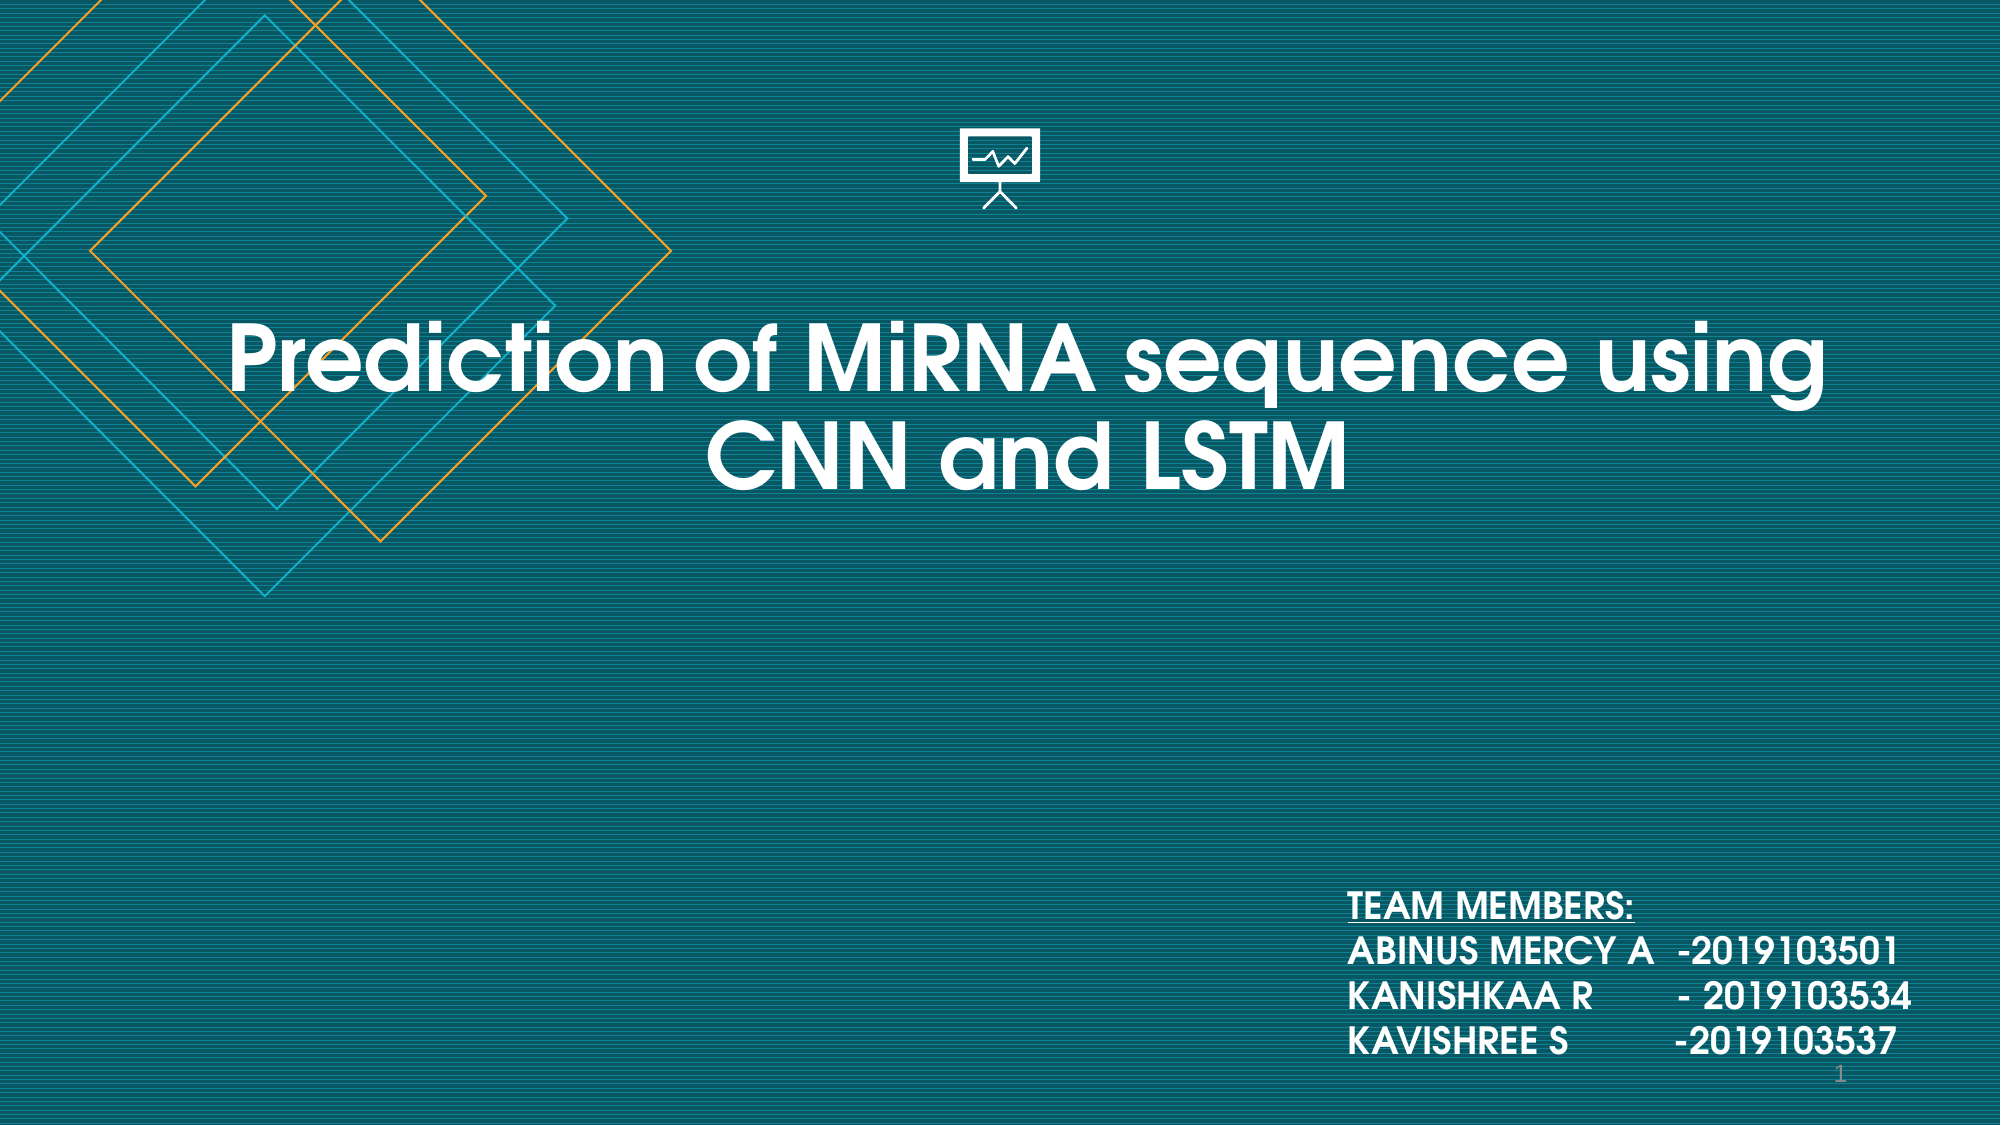

# Prediction of MiRNA sequence using CNN and LSTM
TEAM MEMBERS:
ABINUS MERCY A  -2019103501
KANISHKAA R        - 2019103534
KAVISHREE S          -2019103537
1